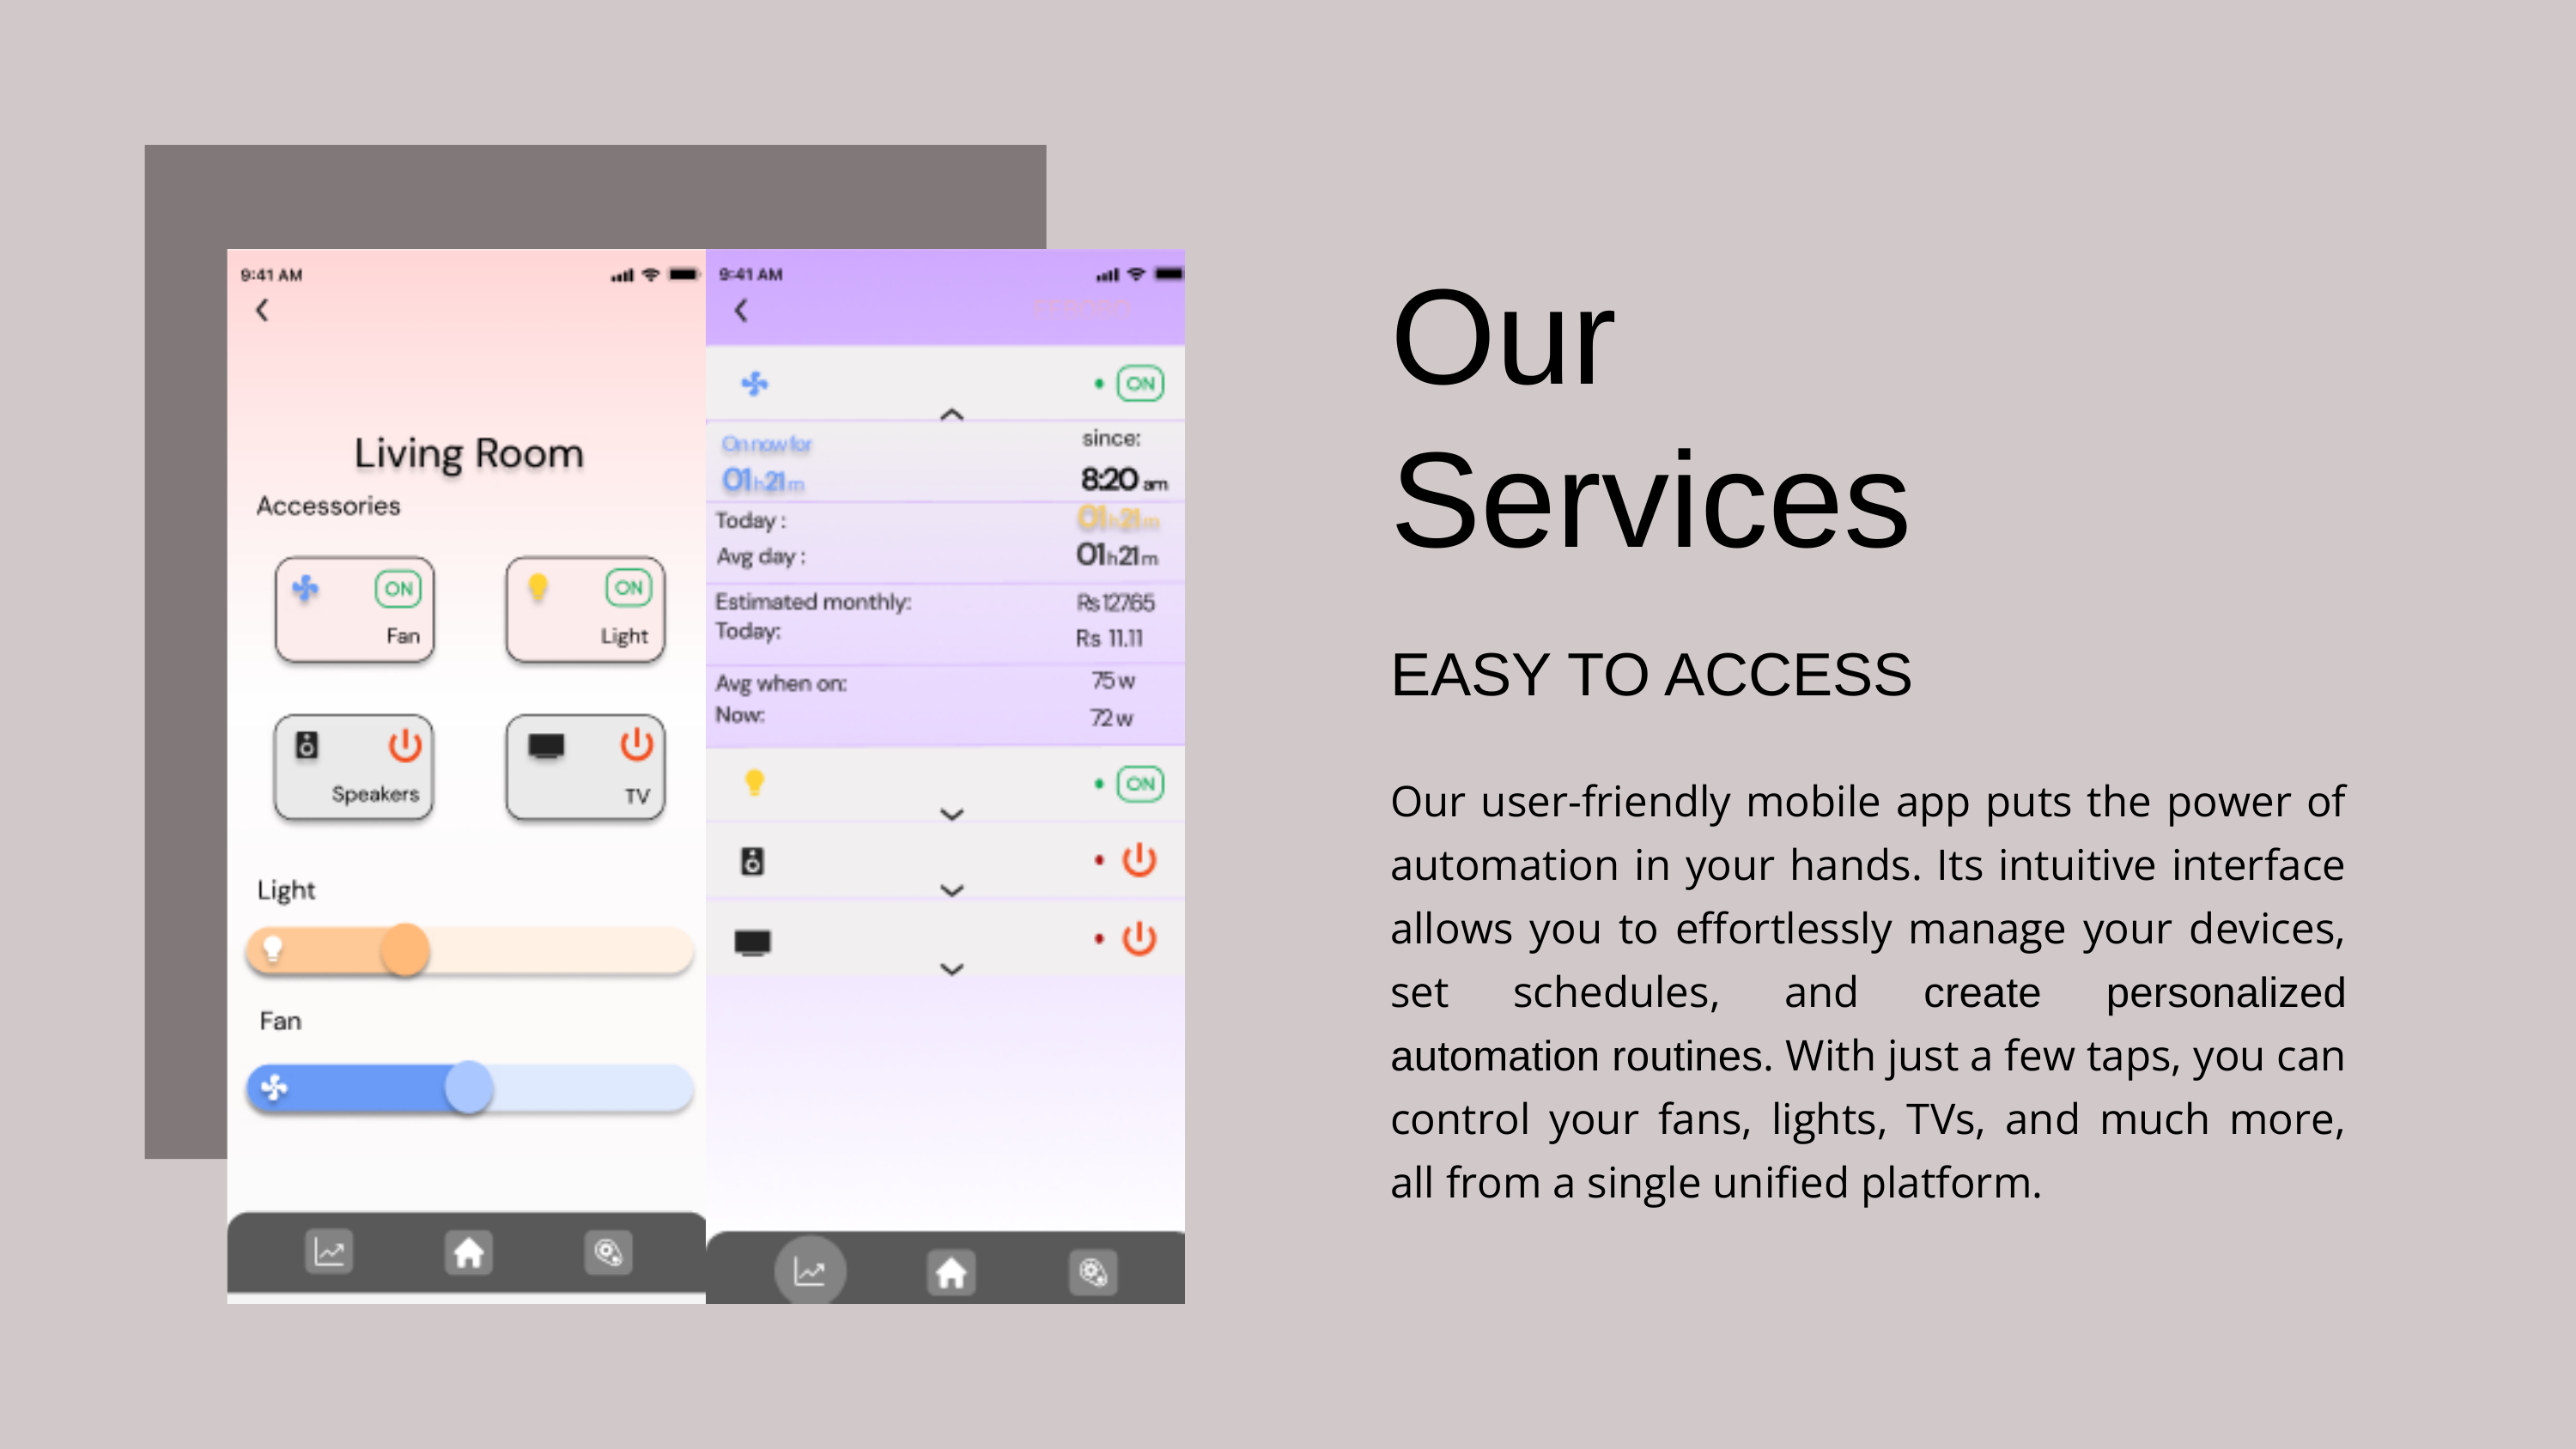

Our
Services

EASY TO ACCESS
Our user-friendly mobile app puts the power of automation in your hands. Its intuitive interface allows you to effortlessly manage your devices, set schedules, and create personalized automation routines. With just a few taps, you can control your fans, lights, TVs, and much more, all from a single unified platform.